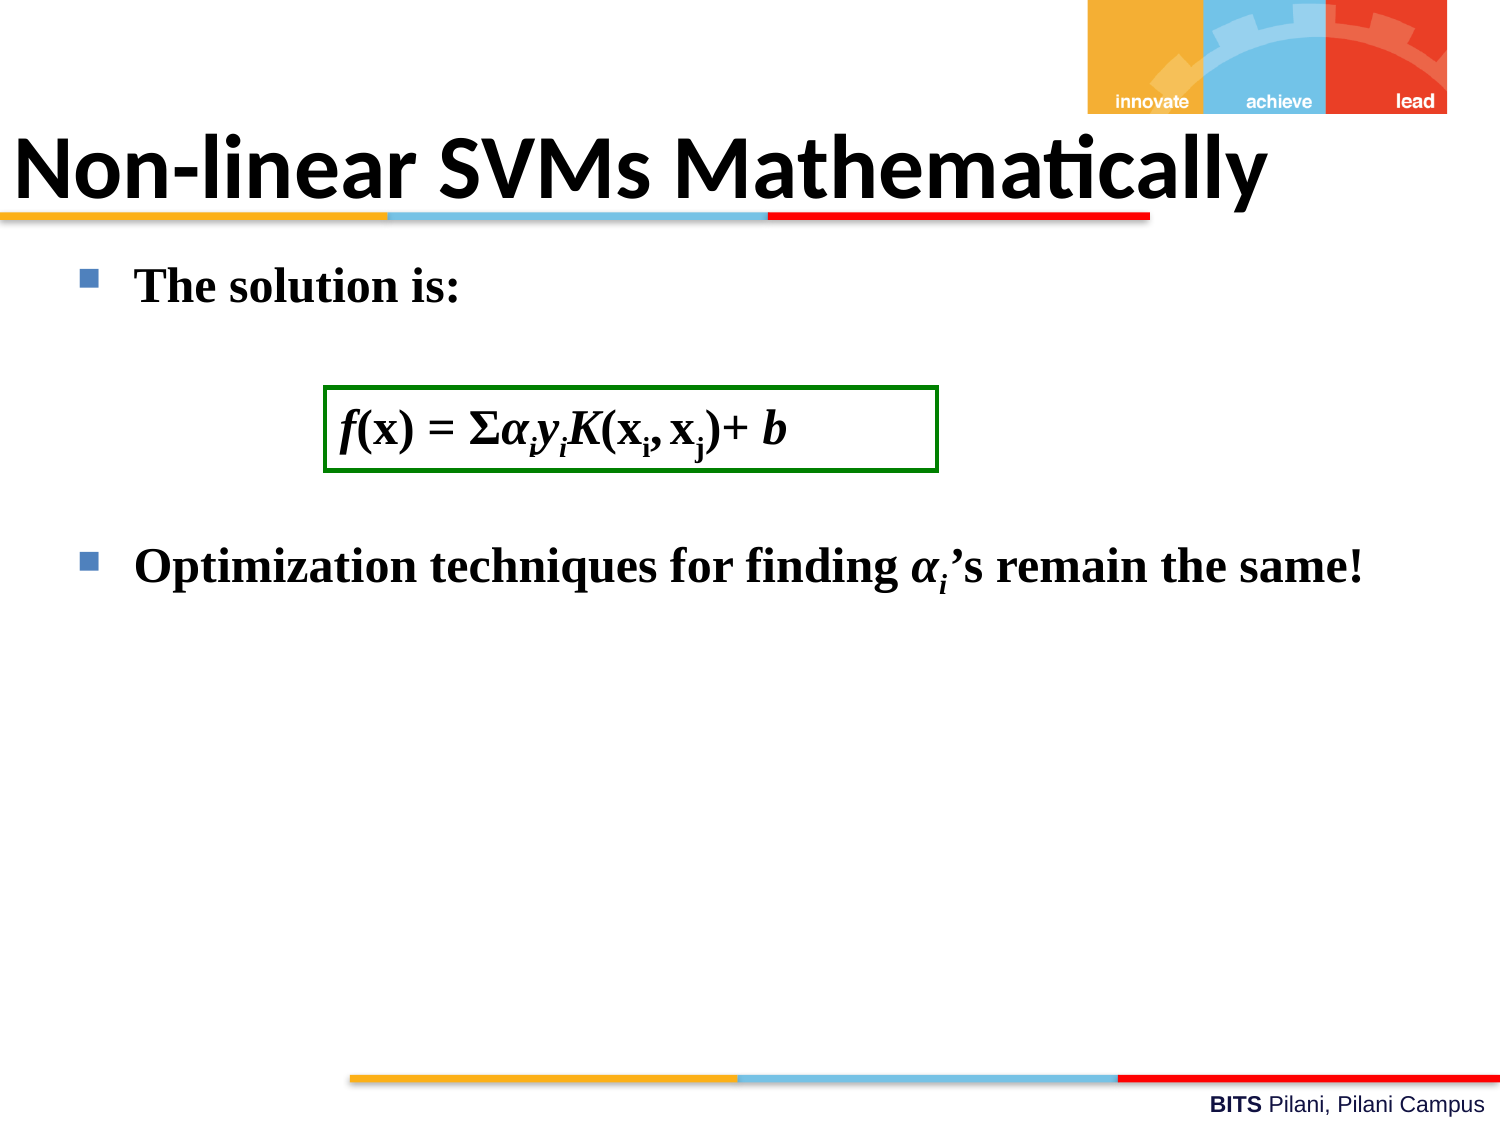

Non-linear SVMs Mathematically

The solution is:

Optimization techniques for finding αi’s remain the same!
f(x) = ΣαiyiK(xi, xj)+ b